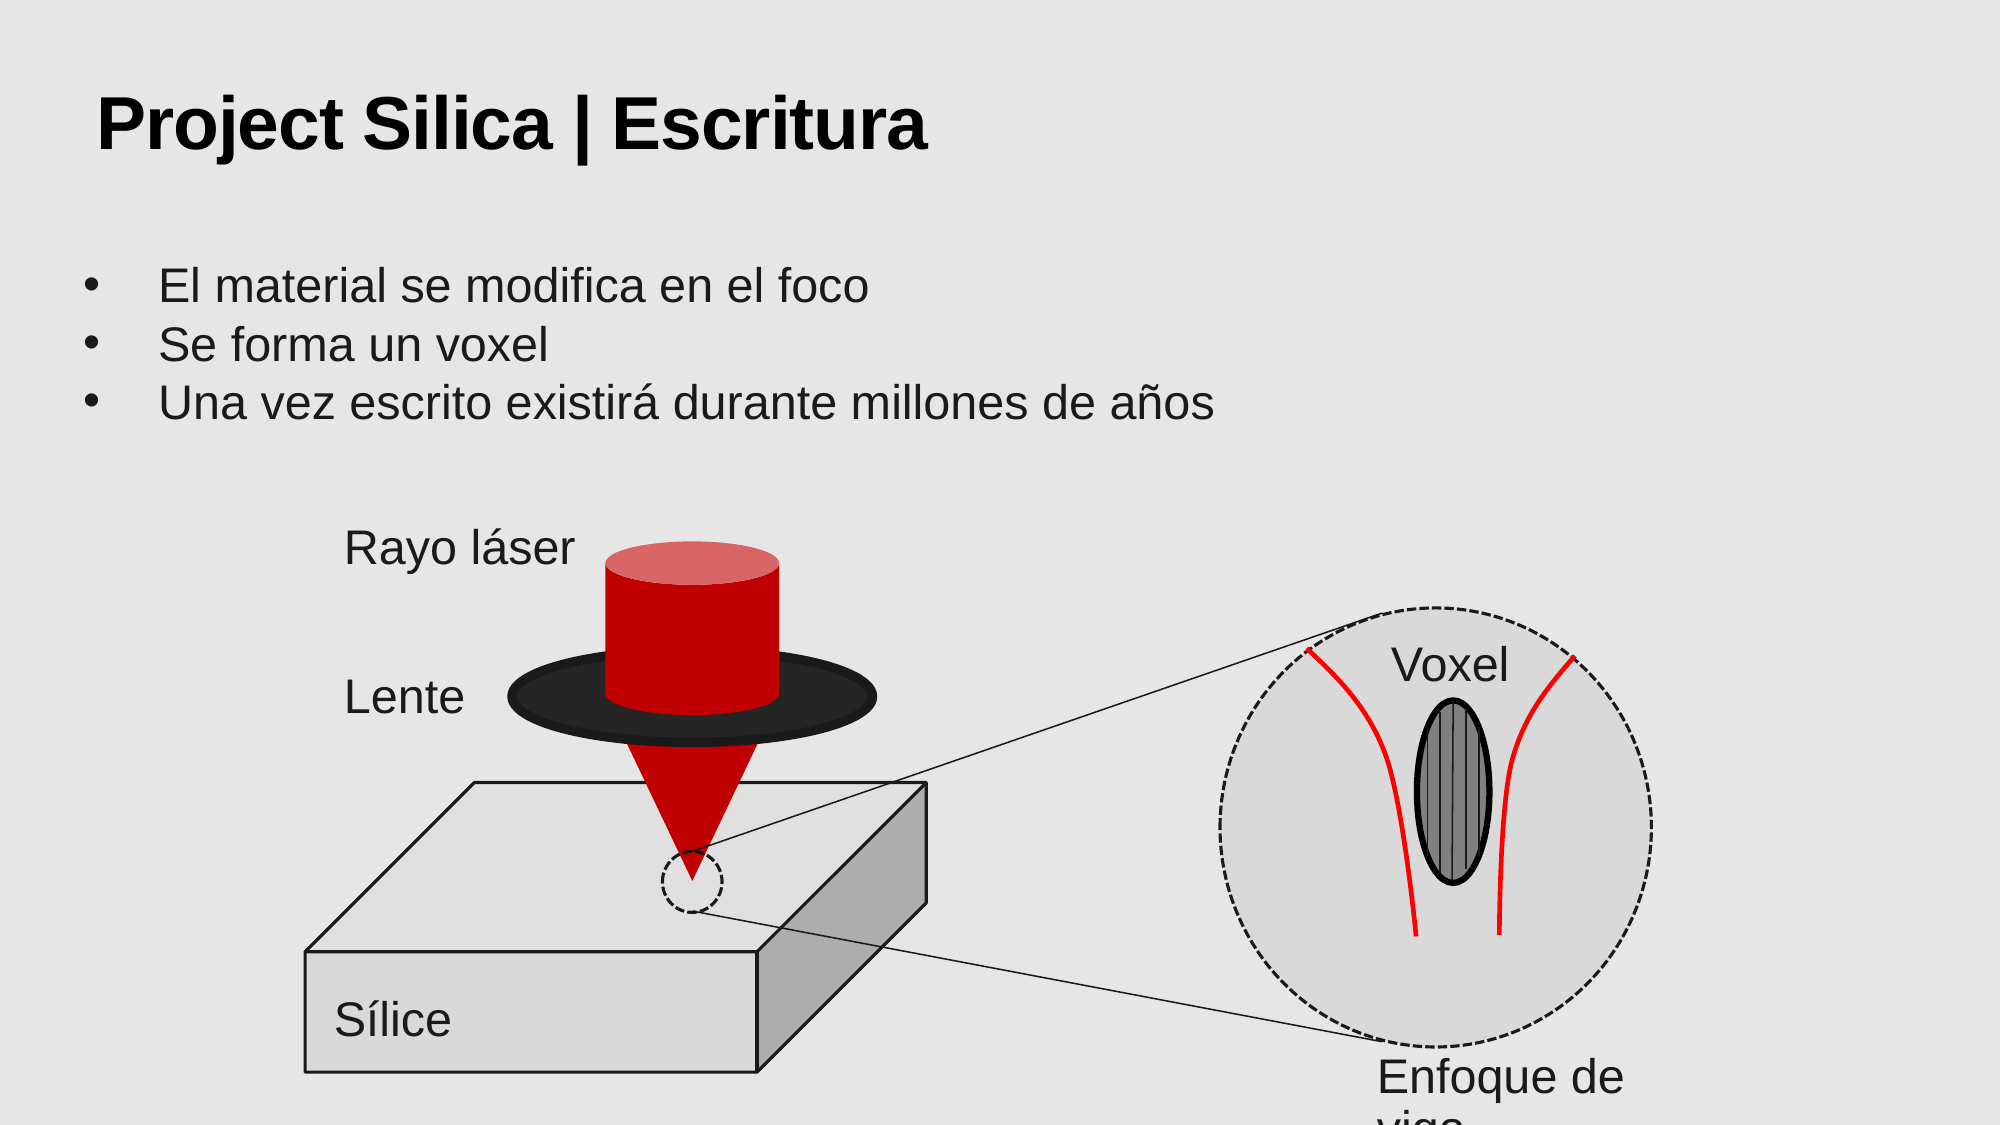

# Project Silica | Escritura
El material se modifica en el foco
Se forma un voxel
Una vez escrito existirá durante millones de años
Rayo láser

Voxel
Lente

Sílice
Enfoque de viga